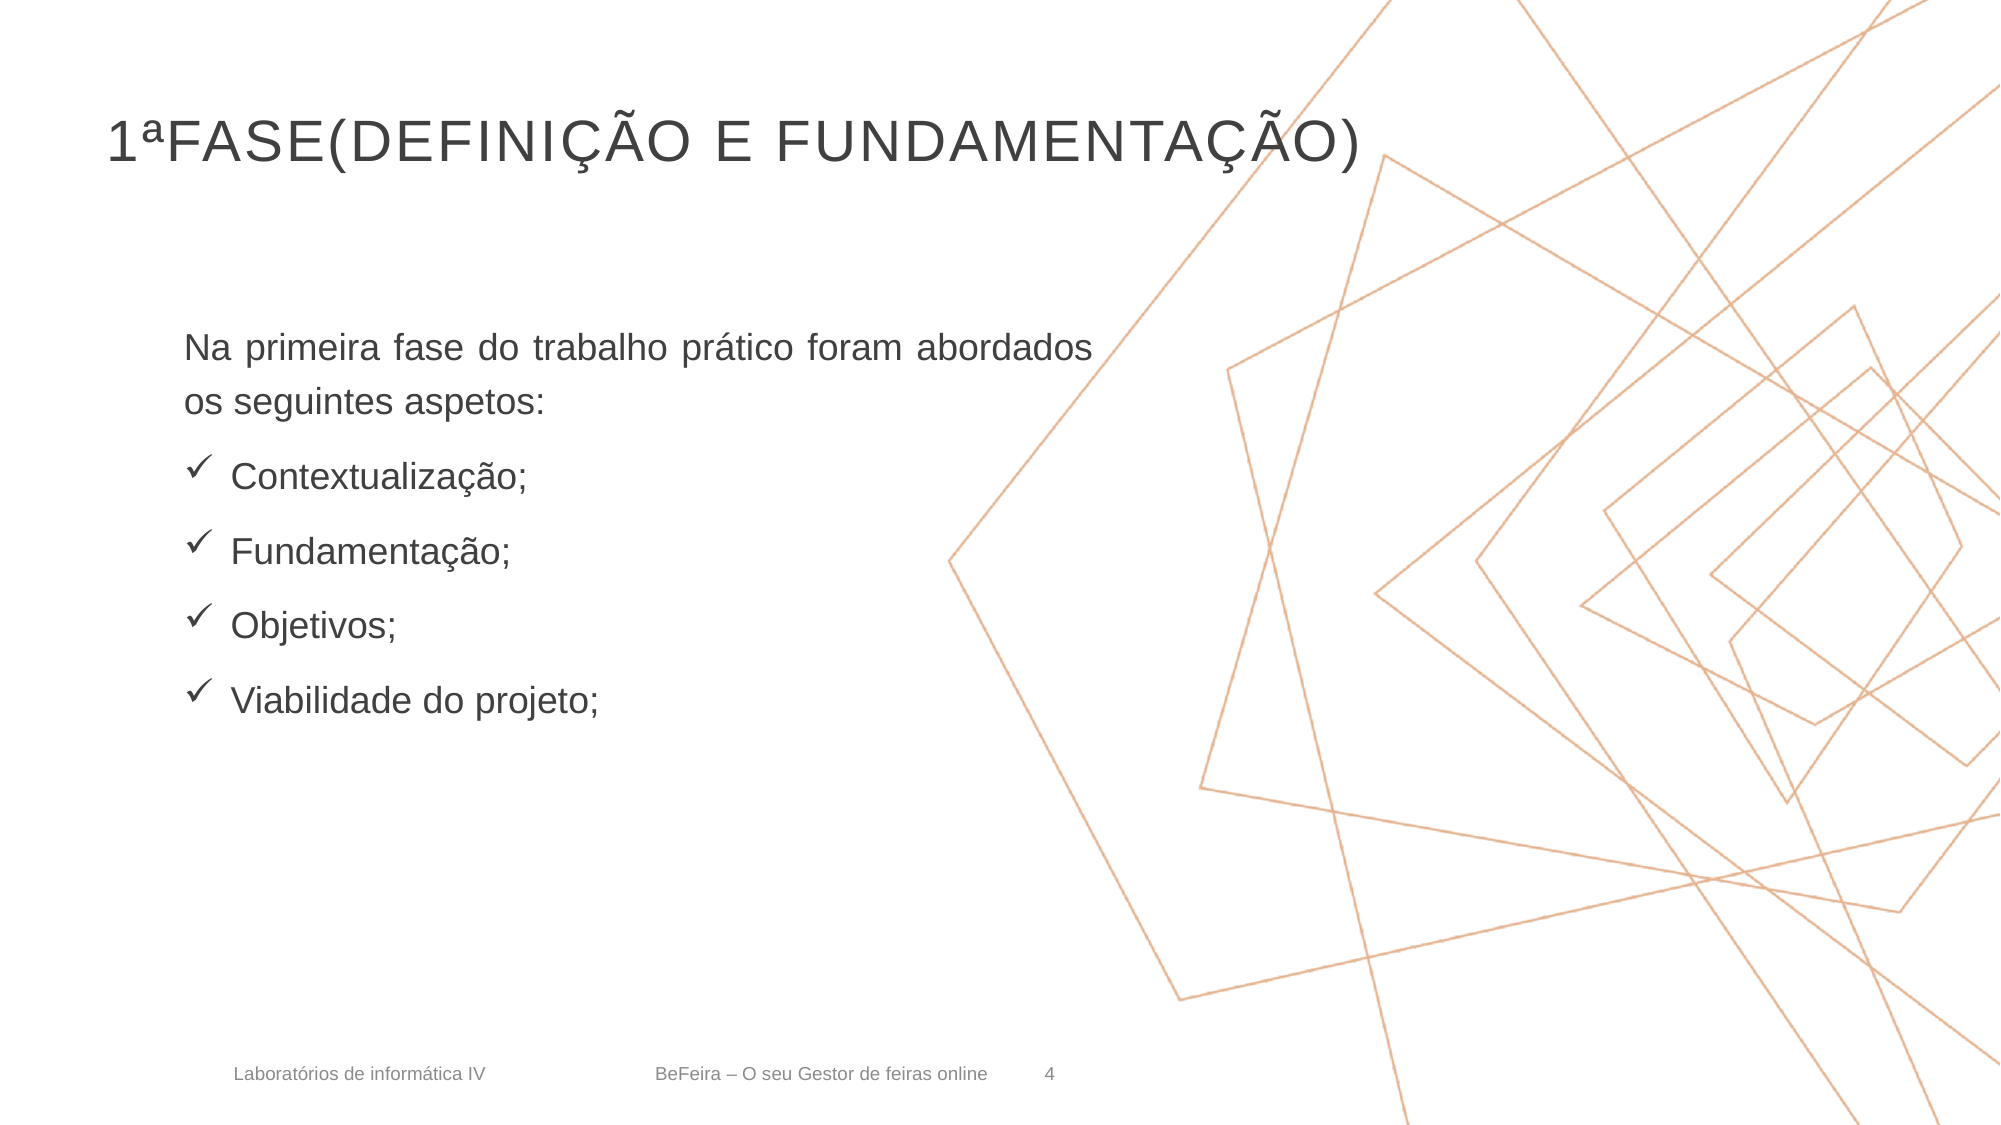

# 1ªfAse(Definição e Fundamentação)
Na primeira fase do trabalho prático foram abordados os seguintes aspetos:
Contextualização;
Fundamentação;
Objetivos;
Viabilidade do projeto;
BeFeira – O seu Gestor de feiras online
Laboratórios de informática IV
4